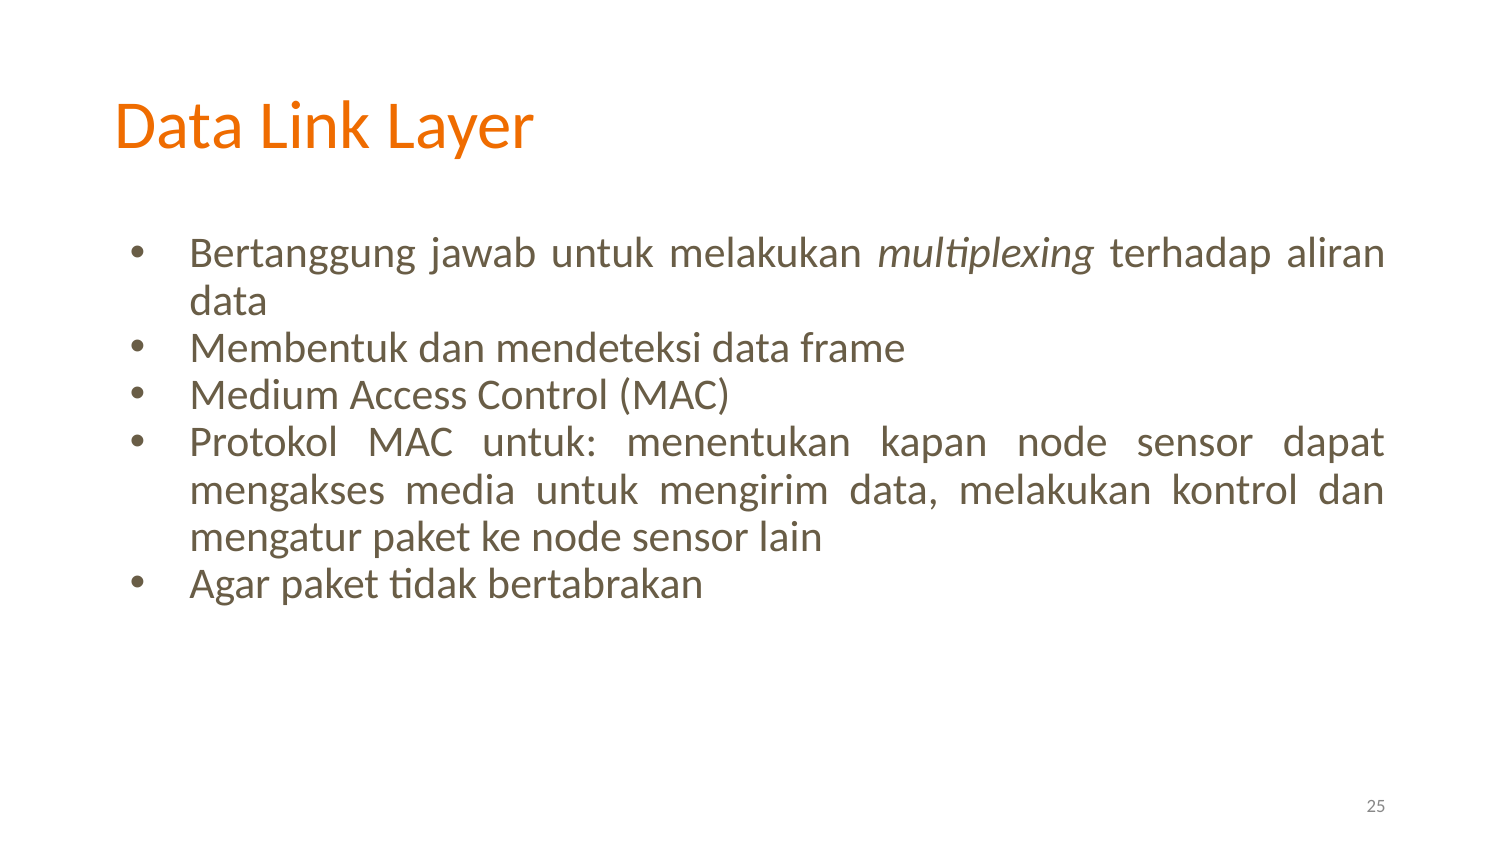

# Data Link Layer
Bertanggung jawab untuk melakukan multiplexing terhadap aliran data
Membentuk dan mendeteksi data frame
Medium Access Control (MAC)
Protokol MAC untuk: menentukan kapan node sensor dapat mengakses media untuk mengirim data, melakukan kontrol dan mengatur paket ke node sensor lain
Agar paket tidak bertabrakan
25